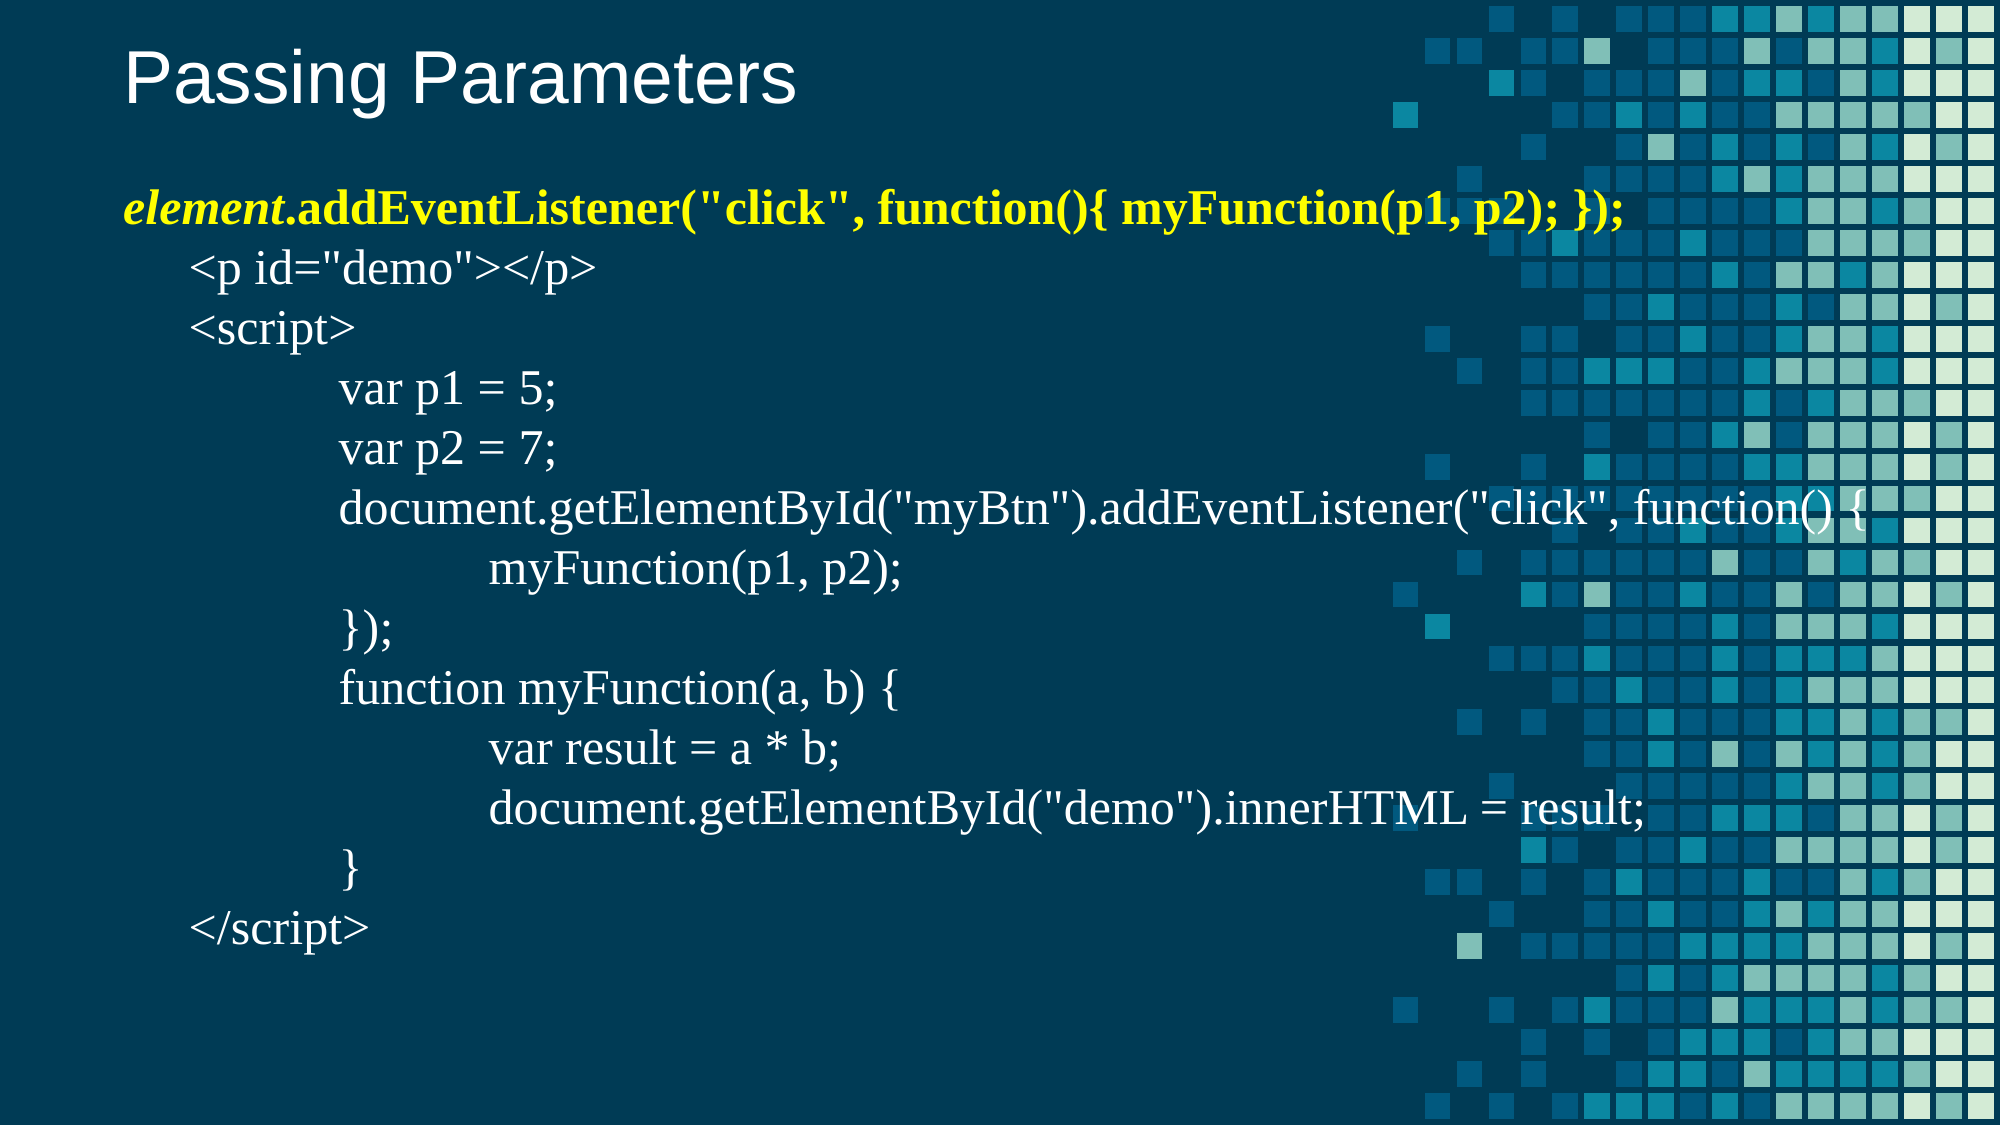

# Passing Parameters
element.addEventListener("click", function(){ myFunction(p1, p2); });
<p id="demo"></p>
<script>
	var p1 = 5;
	var p2 = 7;
	document.getElementById("myBtn").addEventListener("click", function() {
    		myFunction(p1, p2);
	});
	function myFunction(a, b) {
    		var result = a * b;
    		document.getElementById("demo").innerHTML = result;
	}
</script>